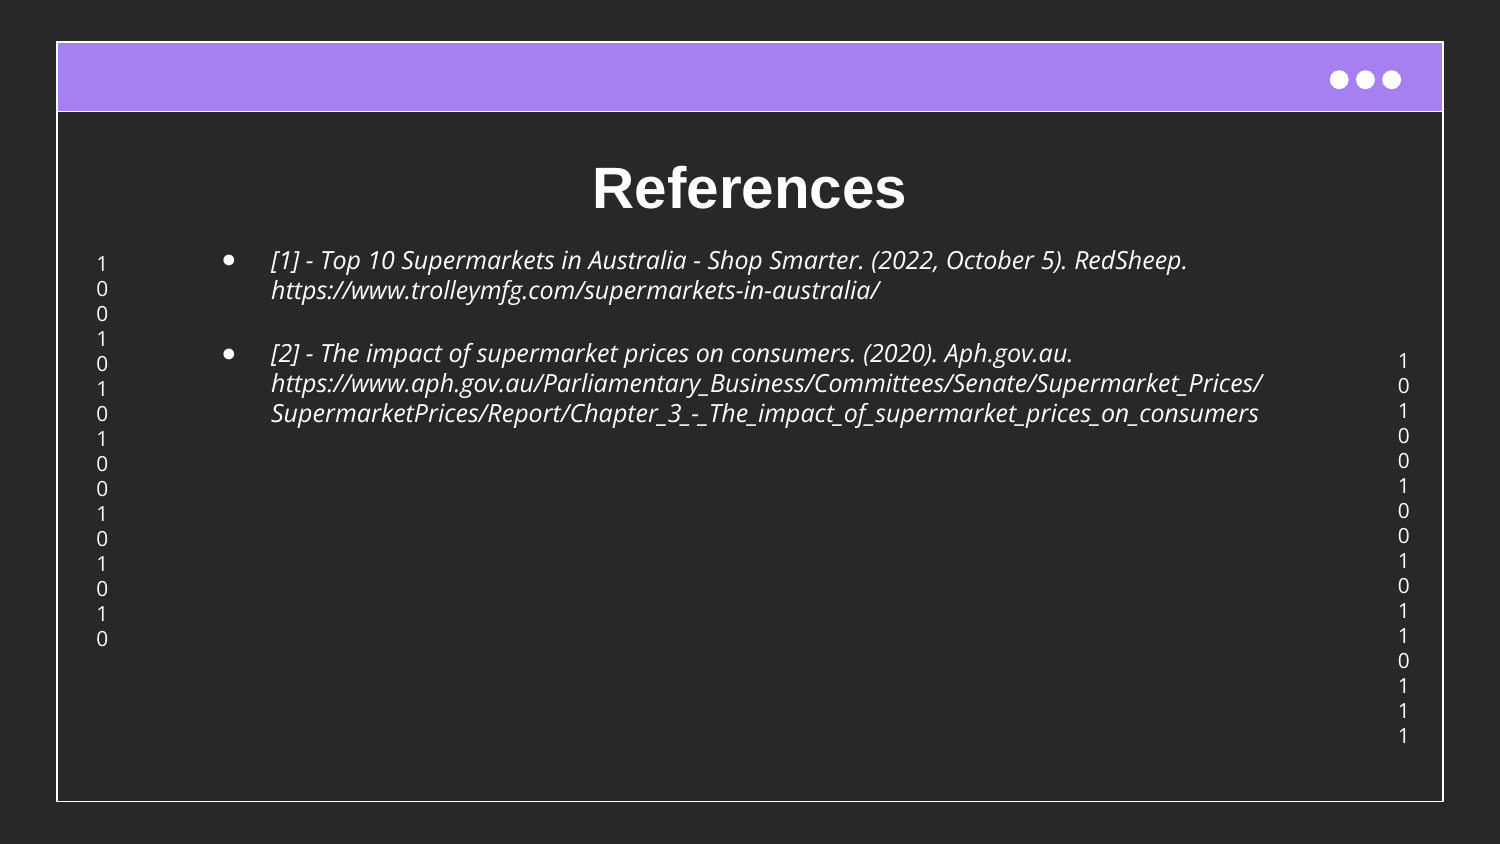

# References

[1] - Top 10 Supermarkets in Australia - Shop Smarter. (2022, October 5). RedSheep. https://www.trolleymfg.com/supermarkets-in-australia/
[2] - The impact of supermarket prices on consumers. (2020). Aph.gov.au. https://www.aph.gov.au/Parliamentary_Business/Committees/Senate/Supermarket_Prices/SupermarketPrices/Report/Chapter_3_-_The_impact_of_supermarket_prices_on_consumers